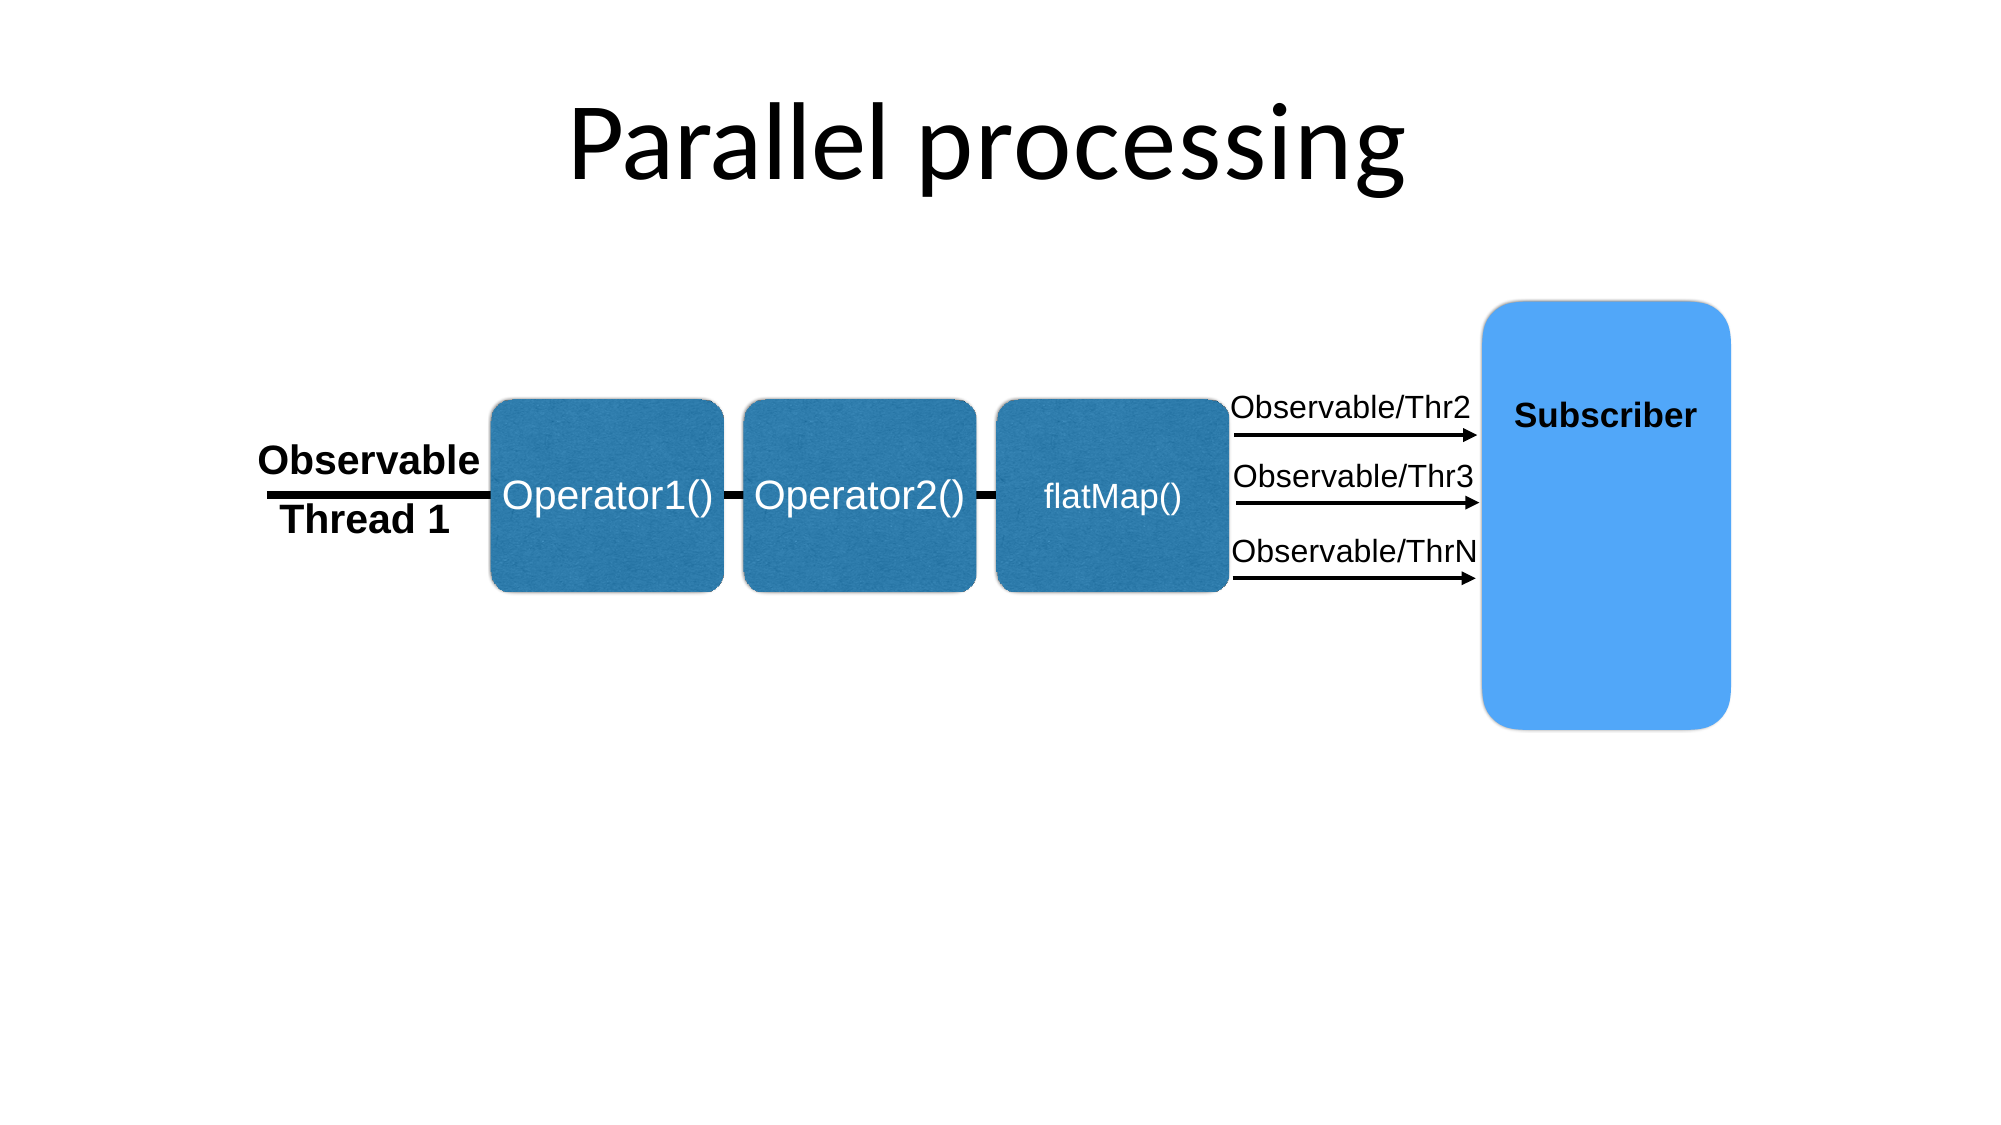

# Parallel processing

Observable/Thr2
Subscriber

Observable

Observable/Thr3
Operator1()
Operator2()
flatMap()

Thread 1

Observable/ThrN